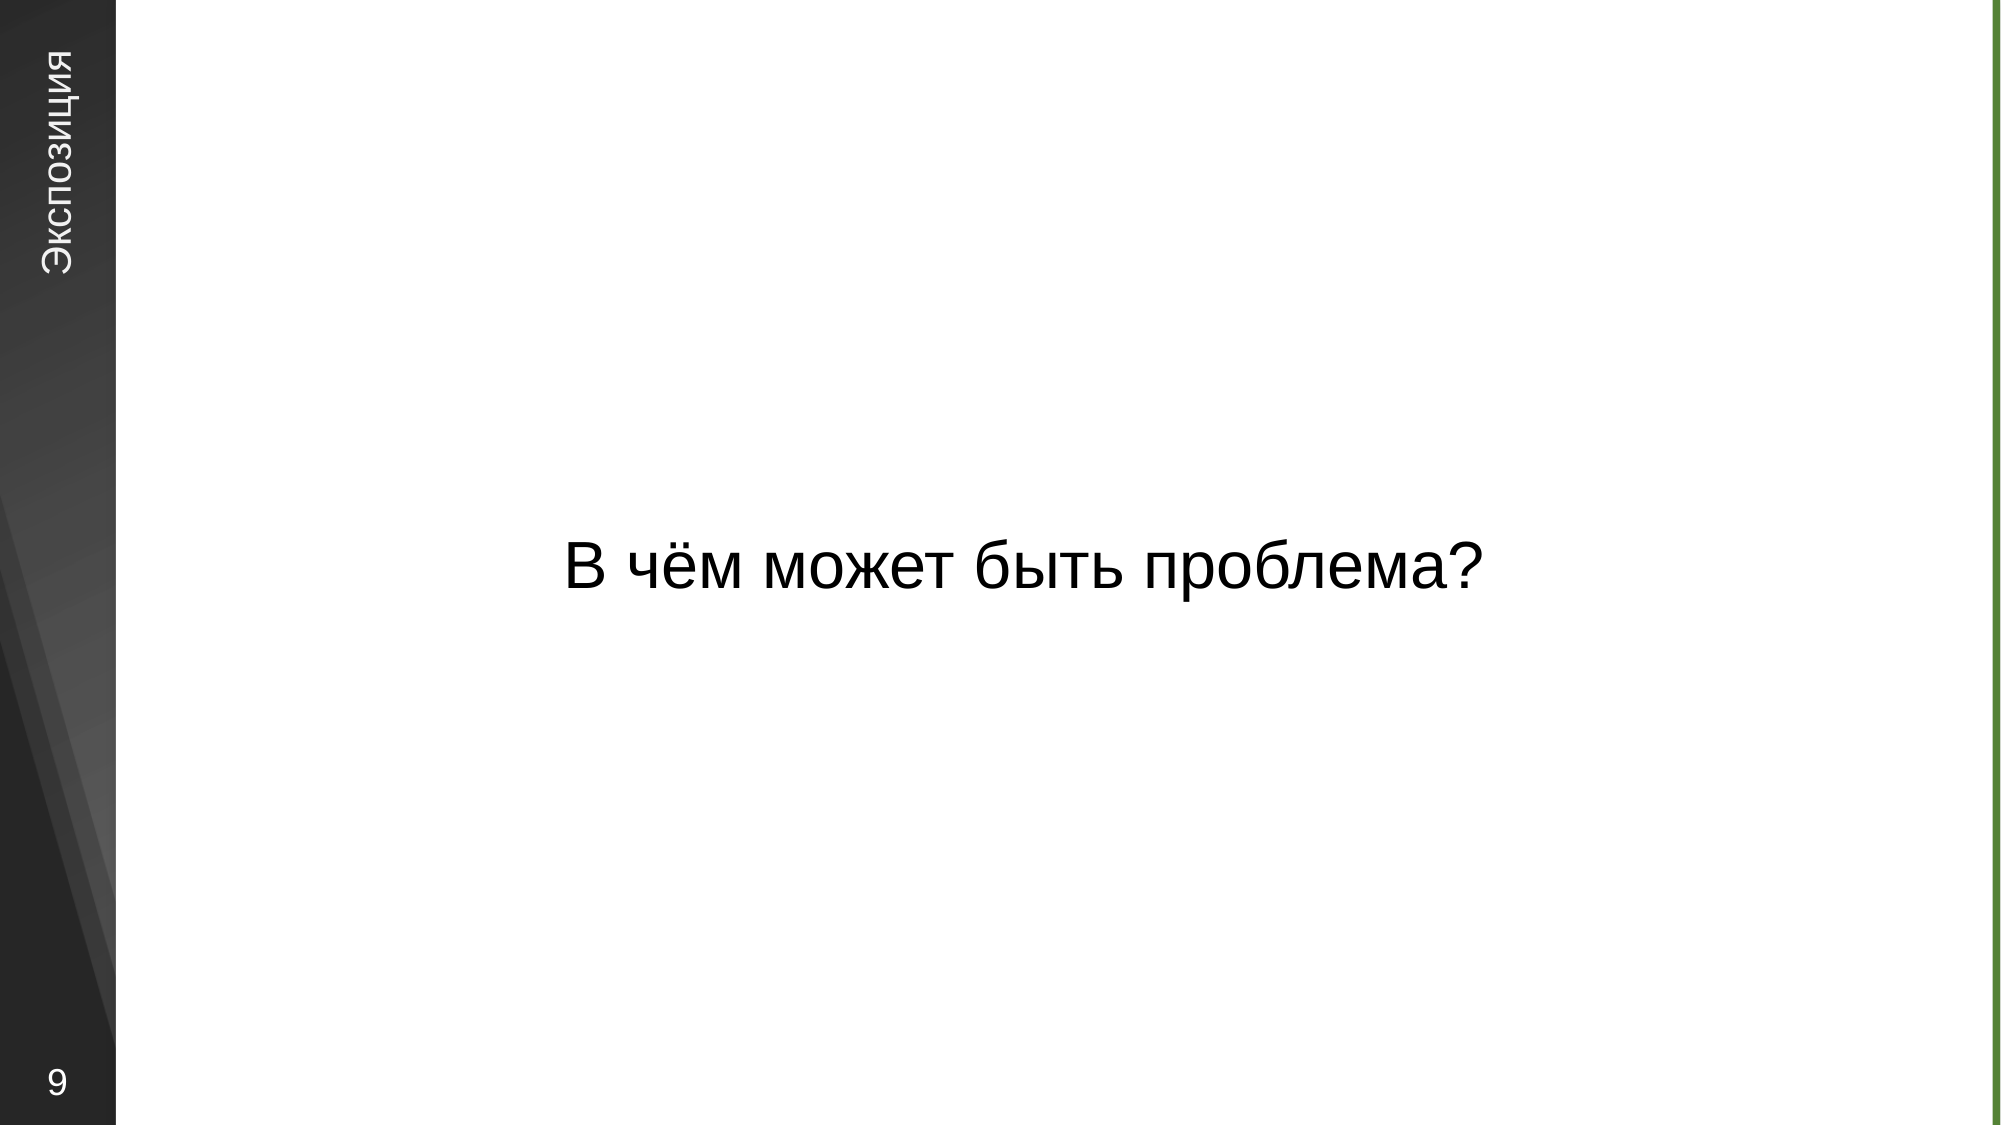

# Экспозиция
В чём может быть проблема?